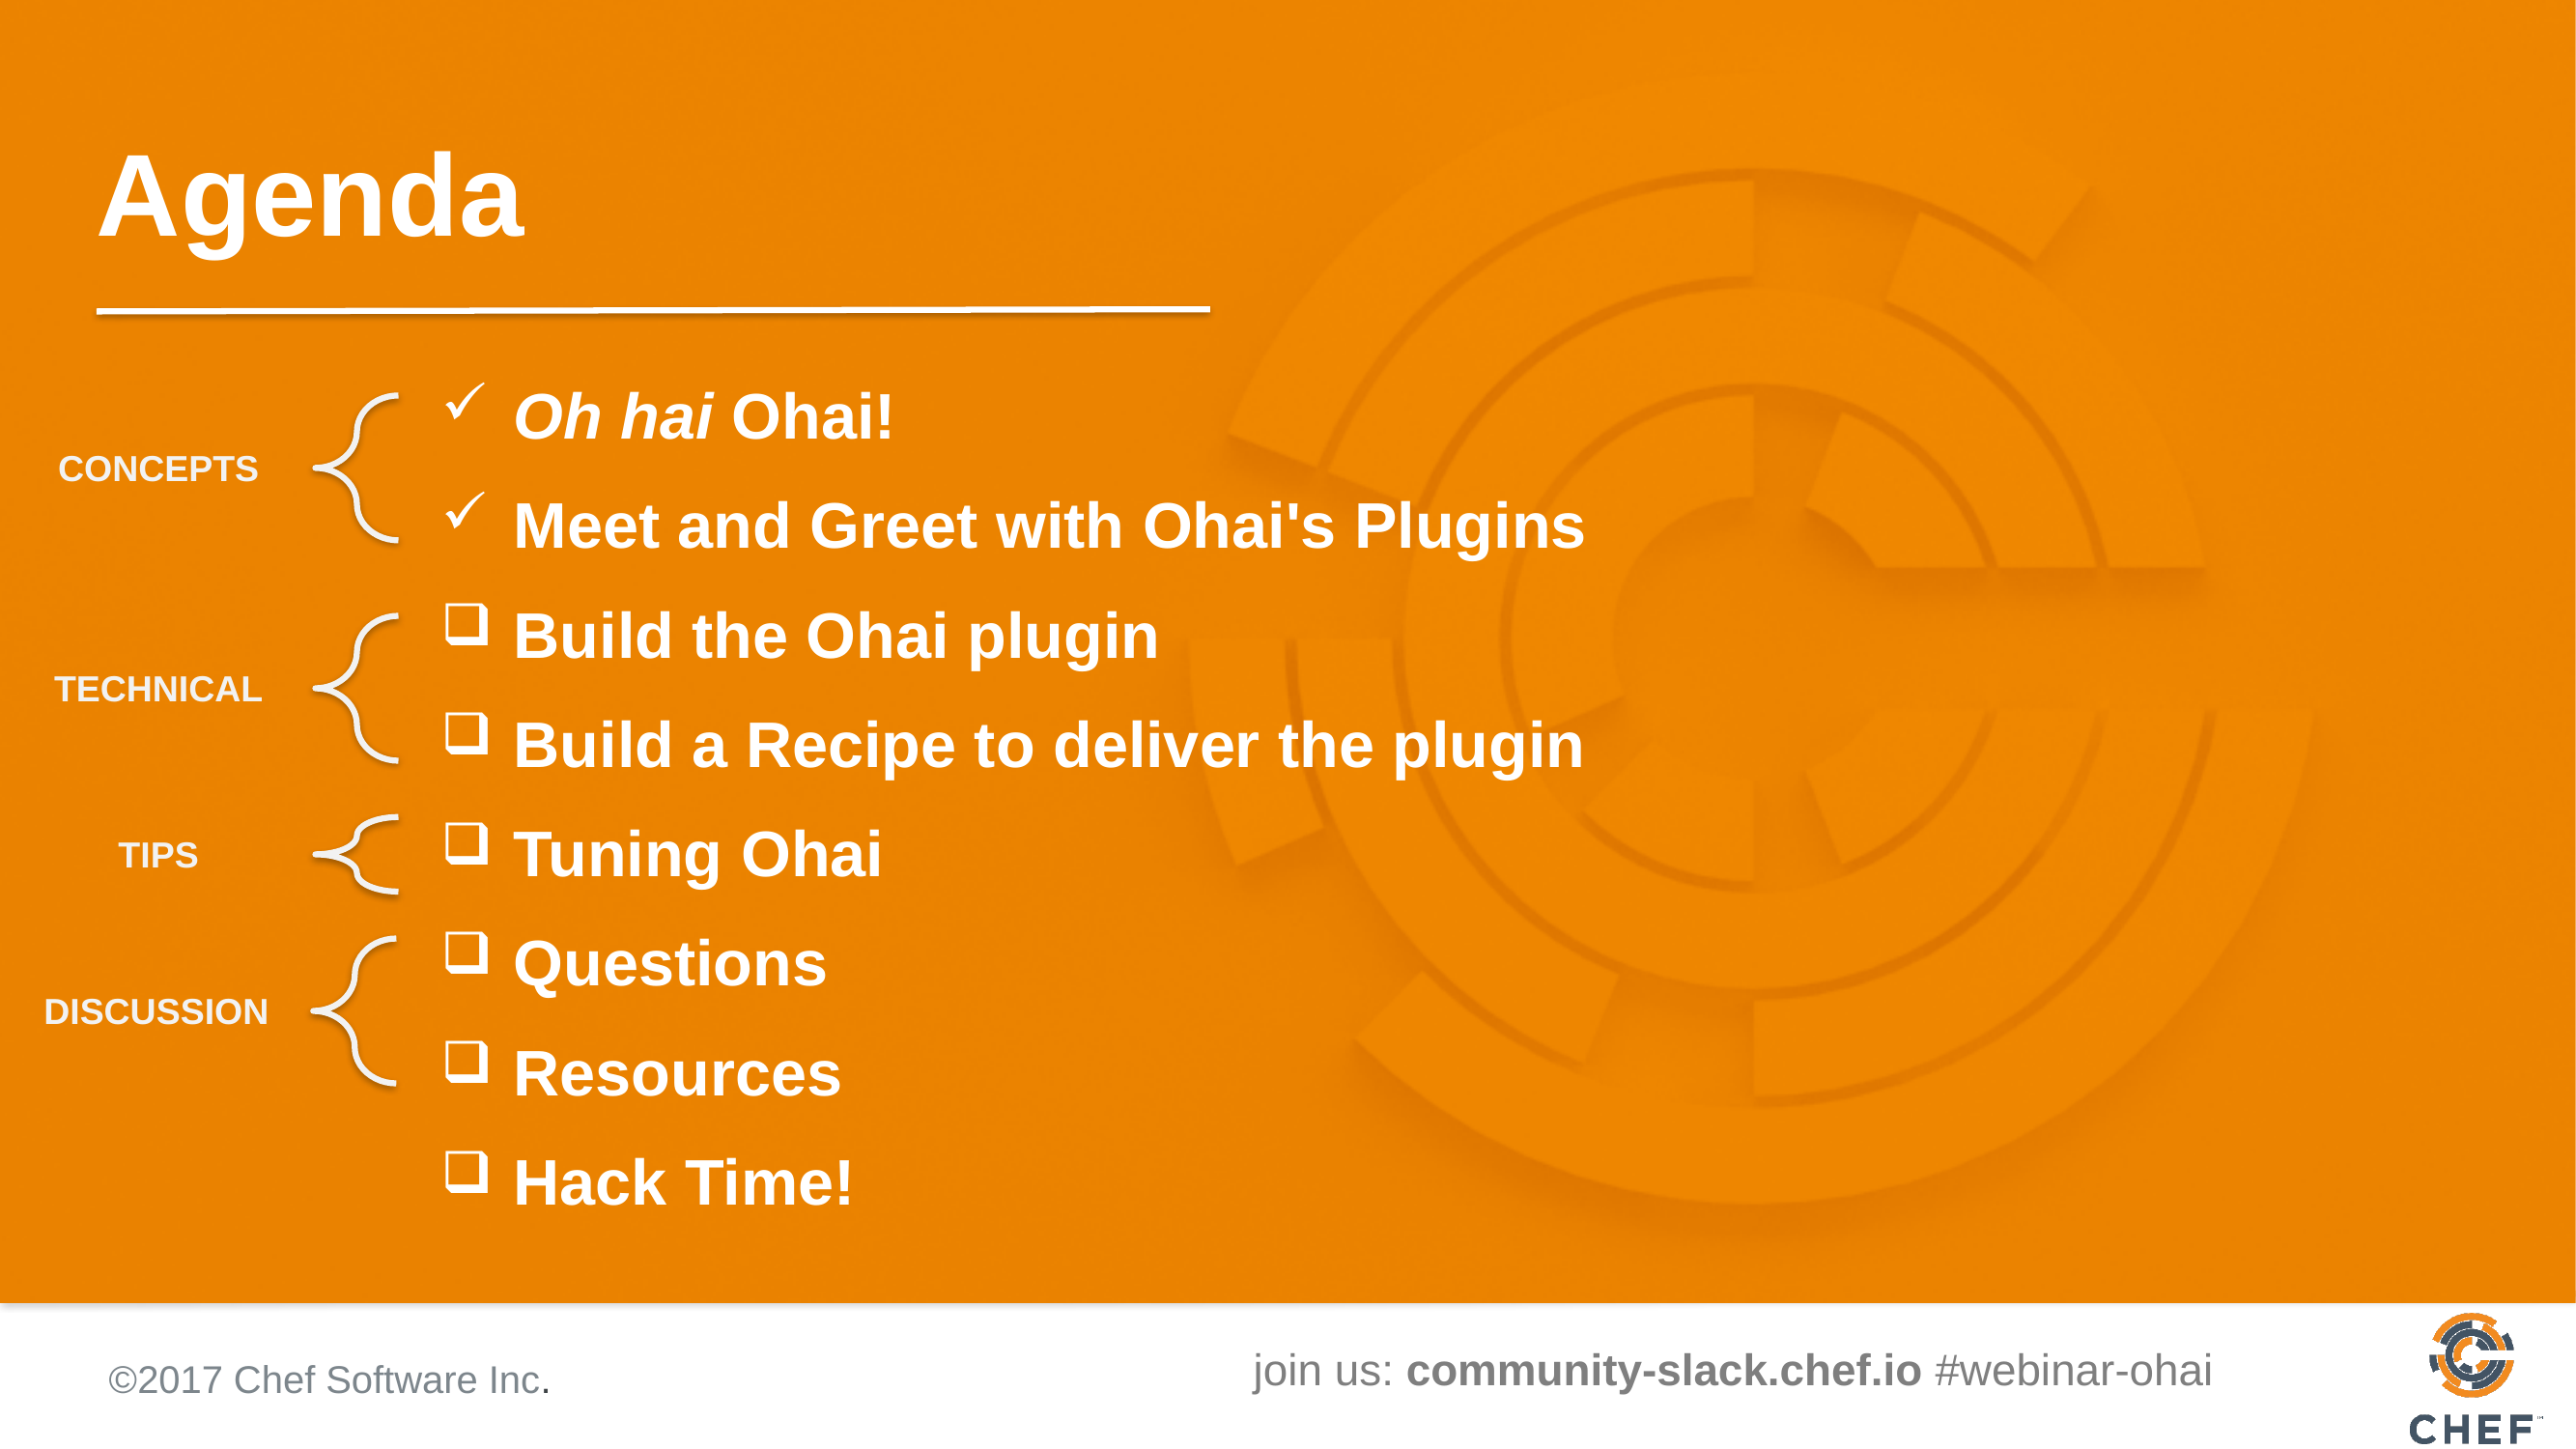

# Agenda
Oh hai Ohai!
Meet and Greet with Ohai's Plugins
Build the Ohai plugin
Build a Recipe to deliver the plugin
Tuning Ohai
Questions
Resources
Hack Time!

CONCEPTS

TECHNICAL
TIPS

DISCUSSION